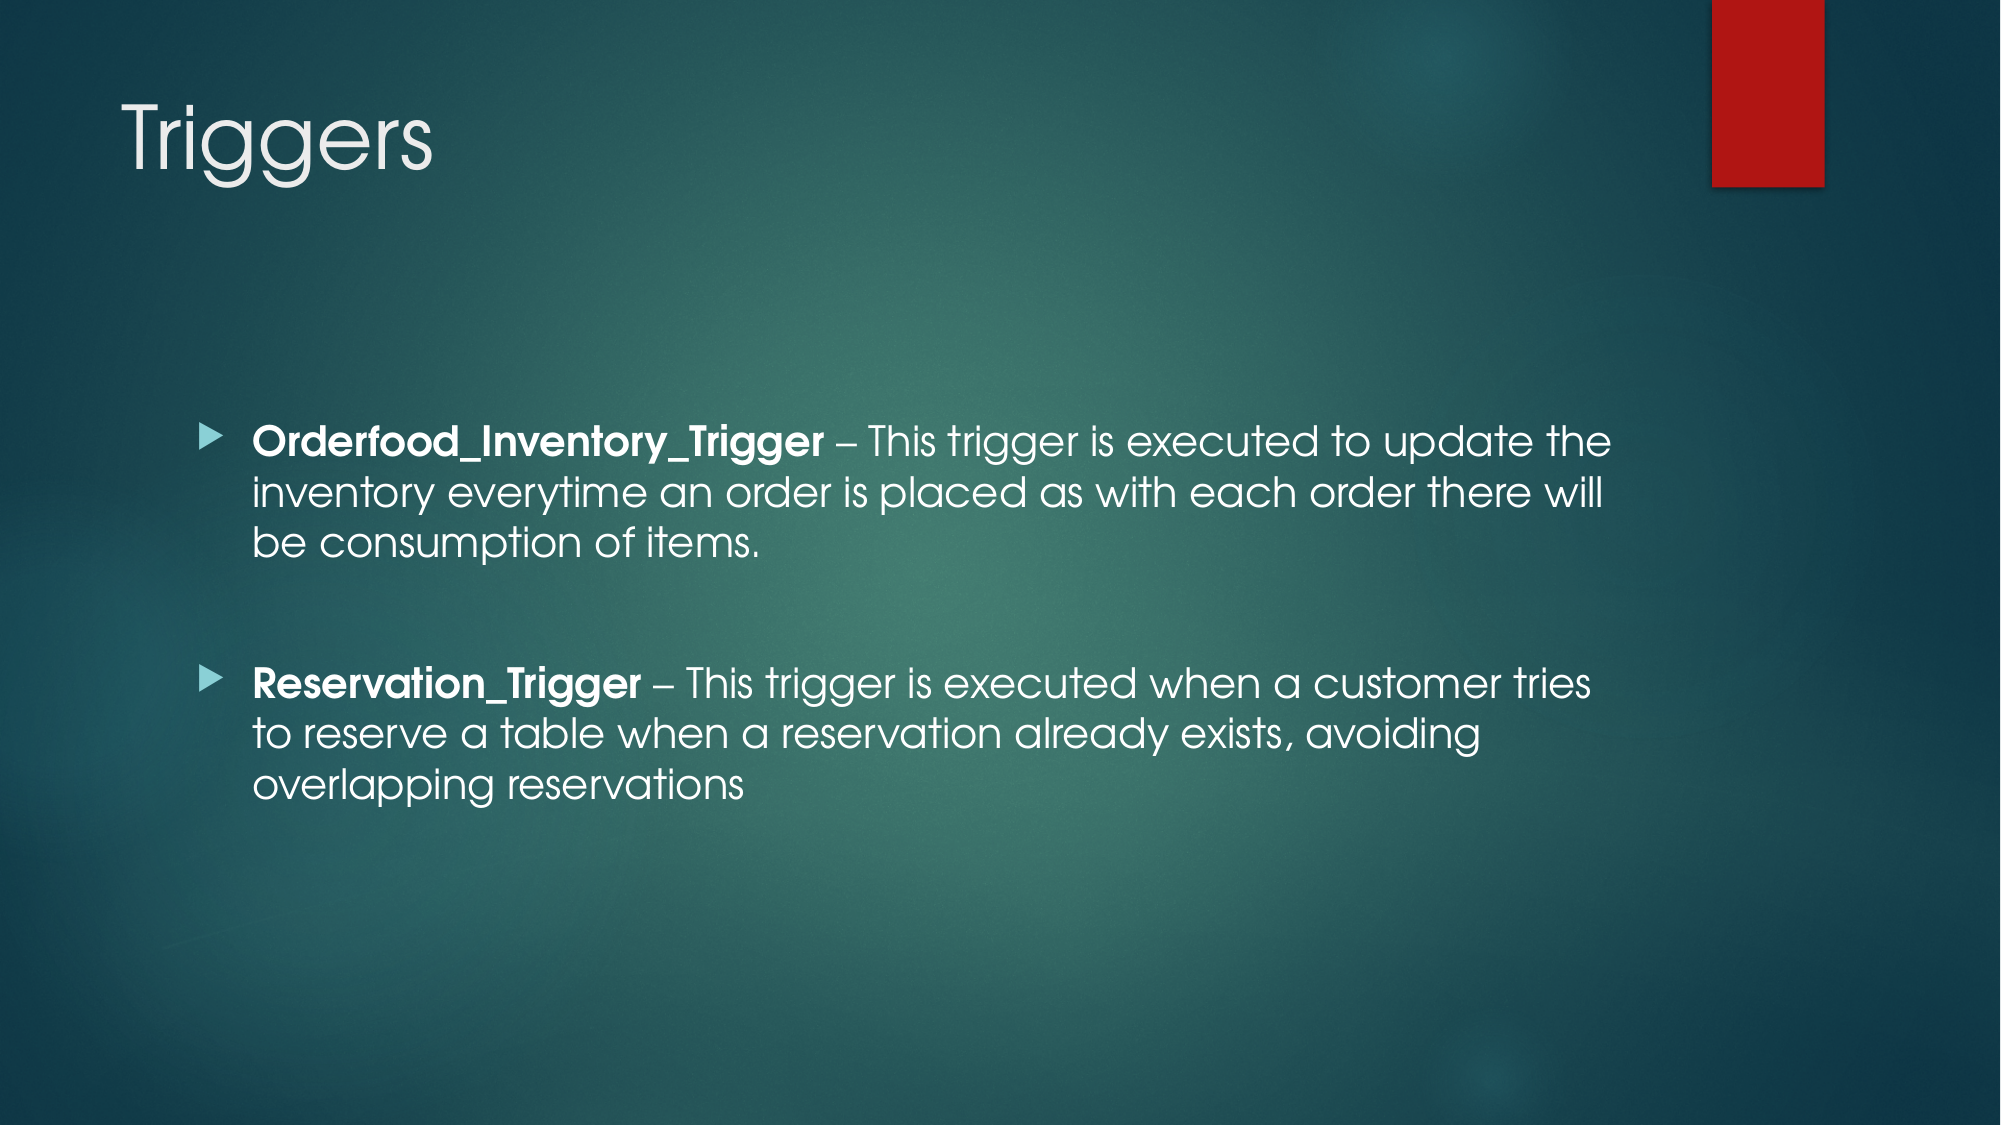

# Triggers

Orderfood_Inventory_Trigger – This trigger is executed to update the inventory everytime an order is placed as with each order there will be consumption of items.

Reservation_Trigger – This trigger is executed when a customer tries to reserve a table when a reservation already exists, avoiding overlapping reservations